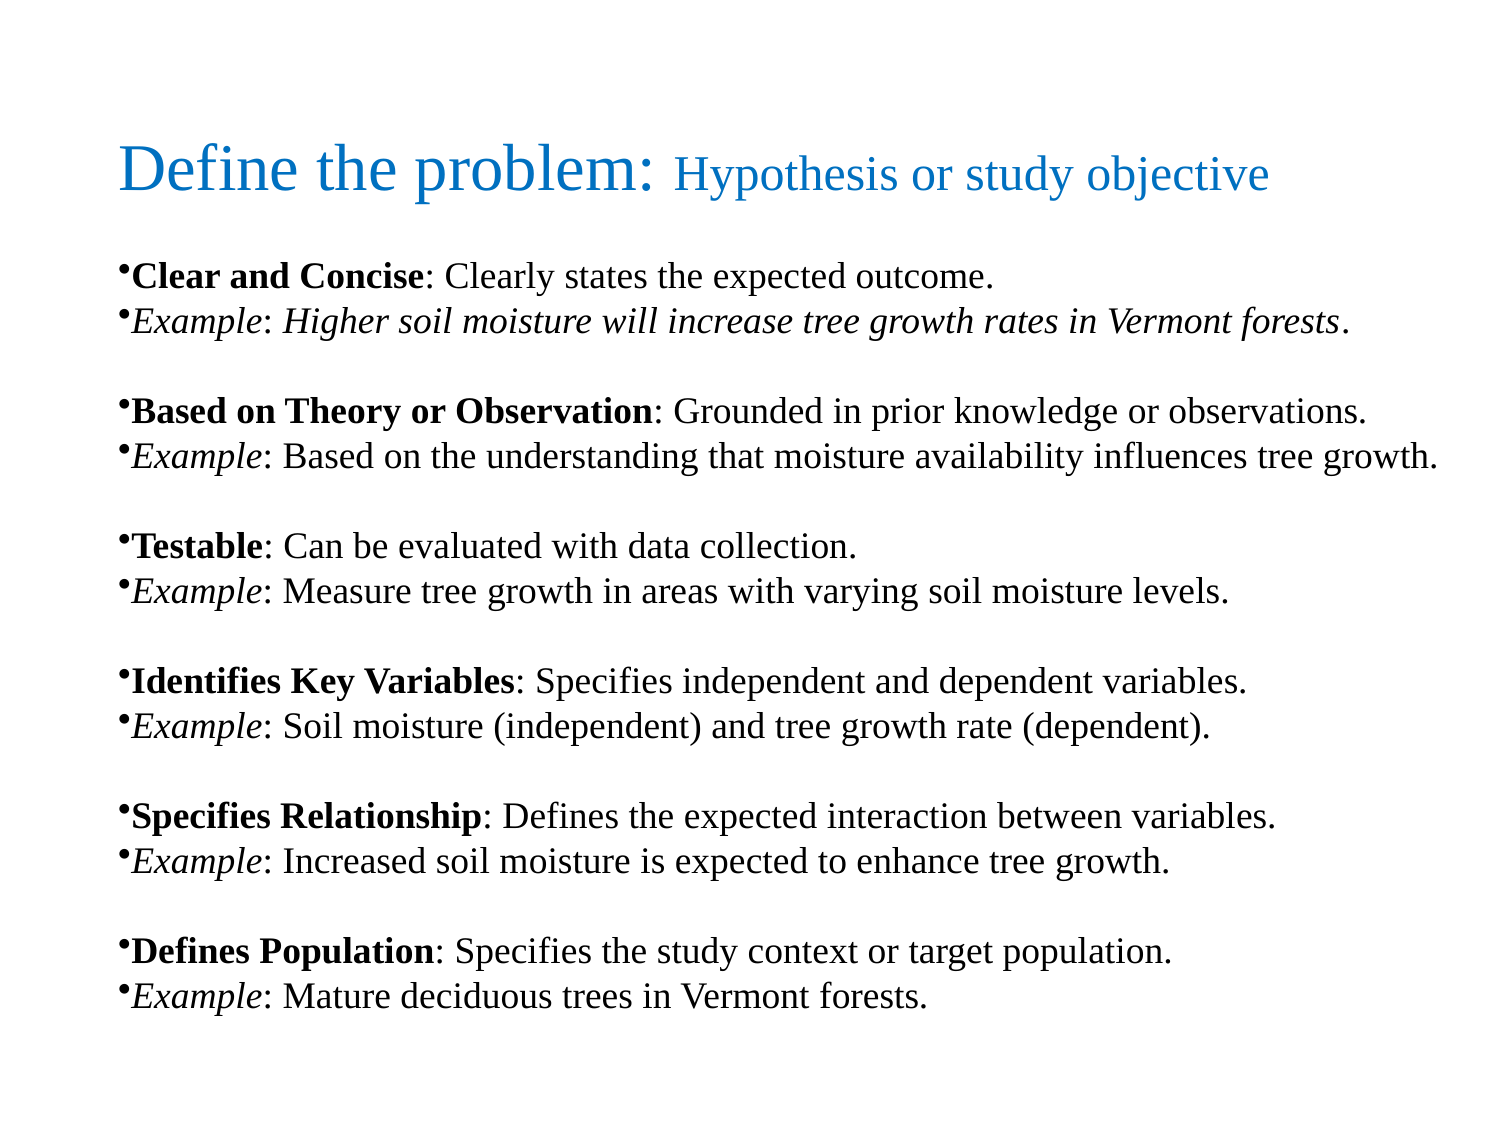

# Define the problem: Hypothesis or study objective
Clear and Concise: Clearly states the expected outcome.
Example: Higher soil moisture will increase tree growth rates in Vermont forests.

Based on Theory or Observation: Grounded in prior knowledge or observations.
Example: Based on the understanding that moisture availability influences tree growth.

Testable: Can be evaluated with data collection.
Example: Measure tree growth in areas with varying soil moisture levels.

Identifies Key Variables: Specifies independent and dependent variables.
Example: Soil moisture (independent) and tree growth rate (dependent).

Specifies Relationship: Defines the expected interaction between variables.
Example: Increased soil moisture is expected to enhance tree growth.

Defines Population: Specifies the study context or target population.
Example: Mature deciduous trees in Vermont forests.